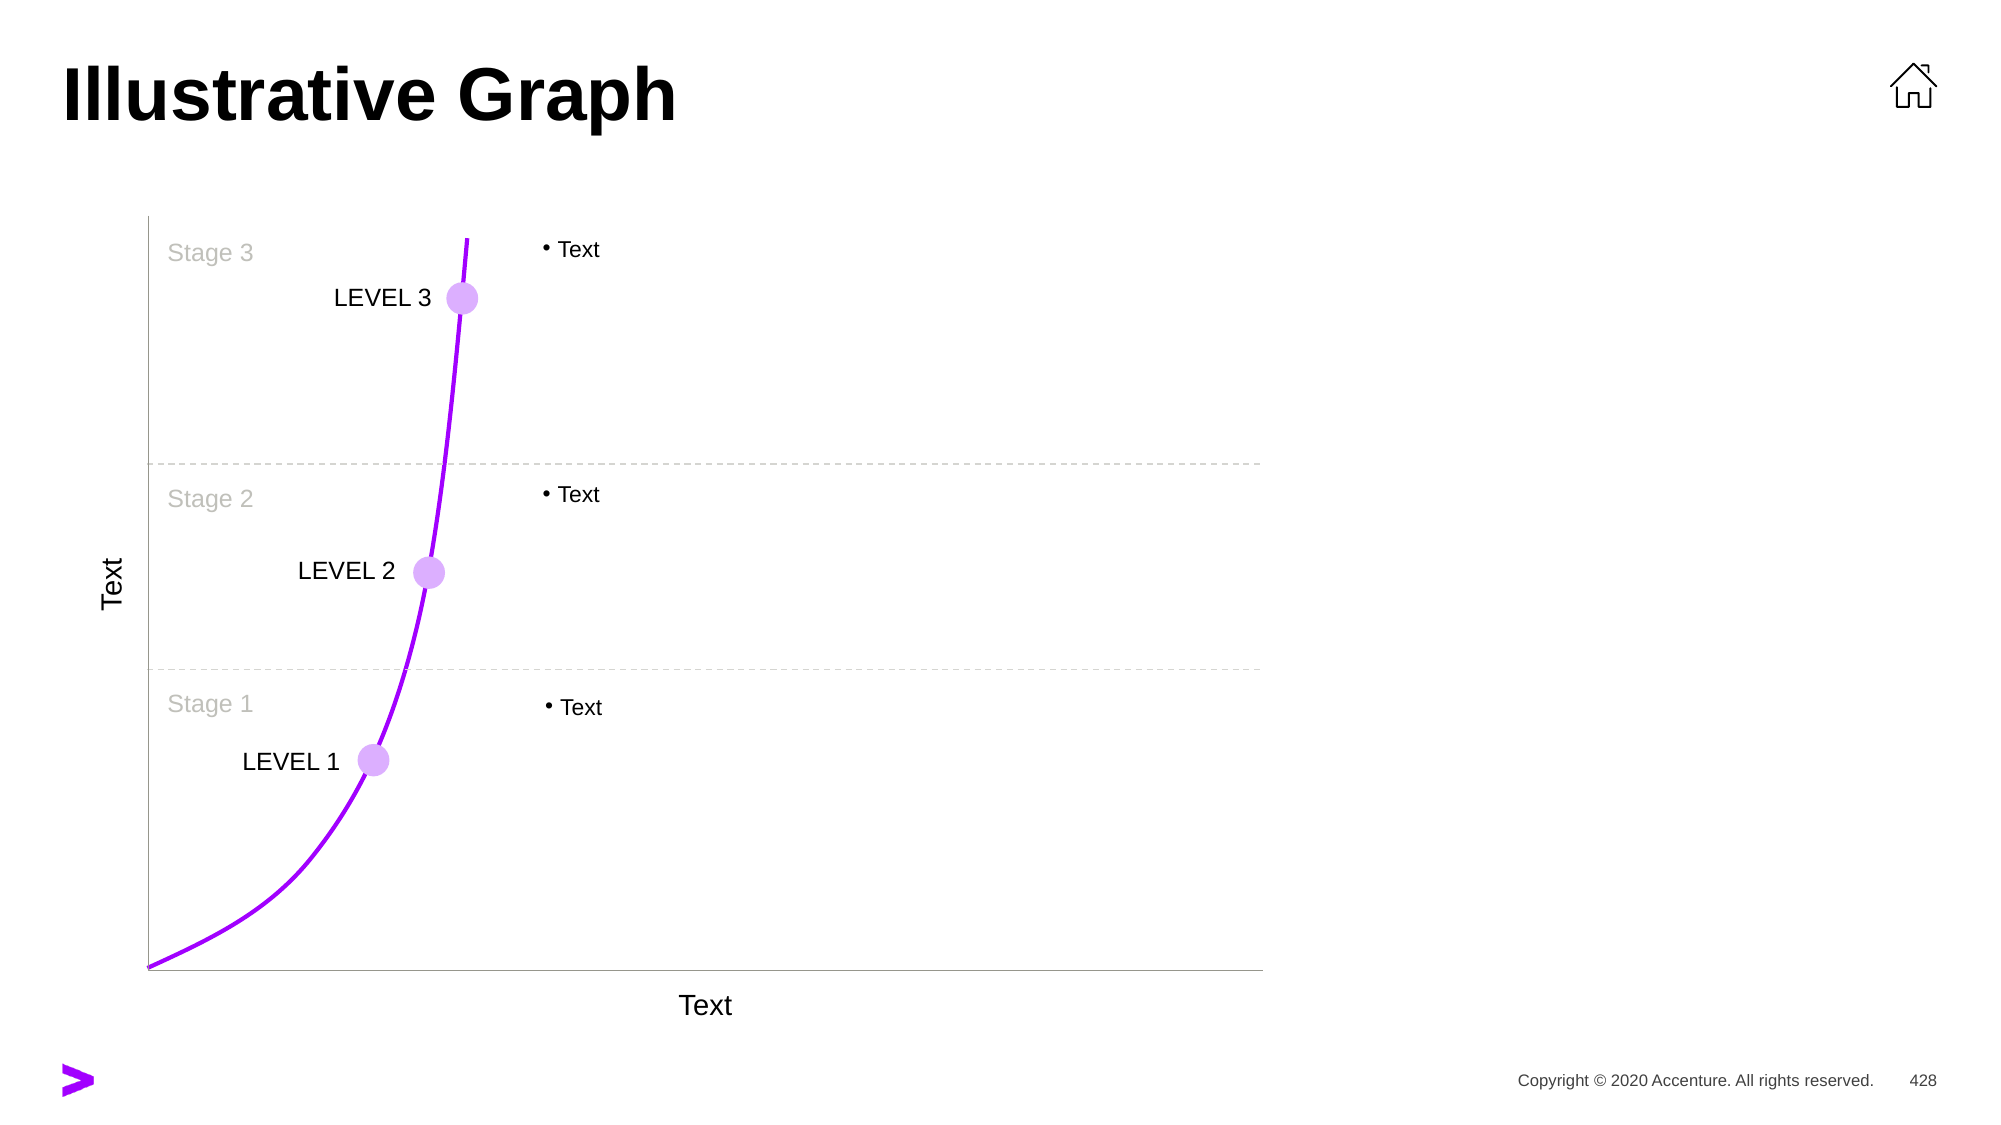

# Illustrative Graph

Text
Stage 3

LEVEL 3

Text
Stage 2
LEVEL 2

Text
Stage 1
Text
LEVEL 1

Text